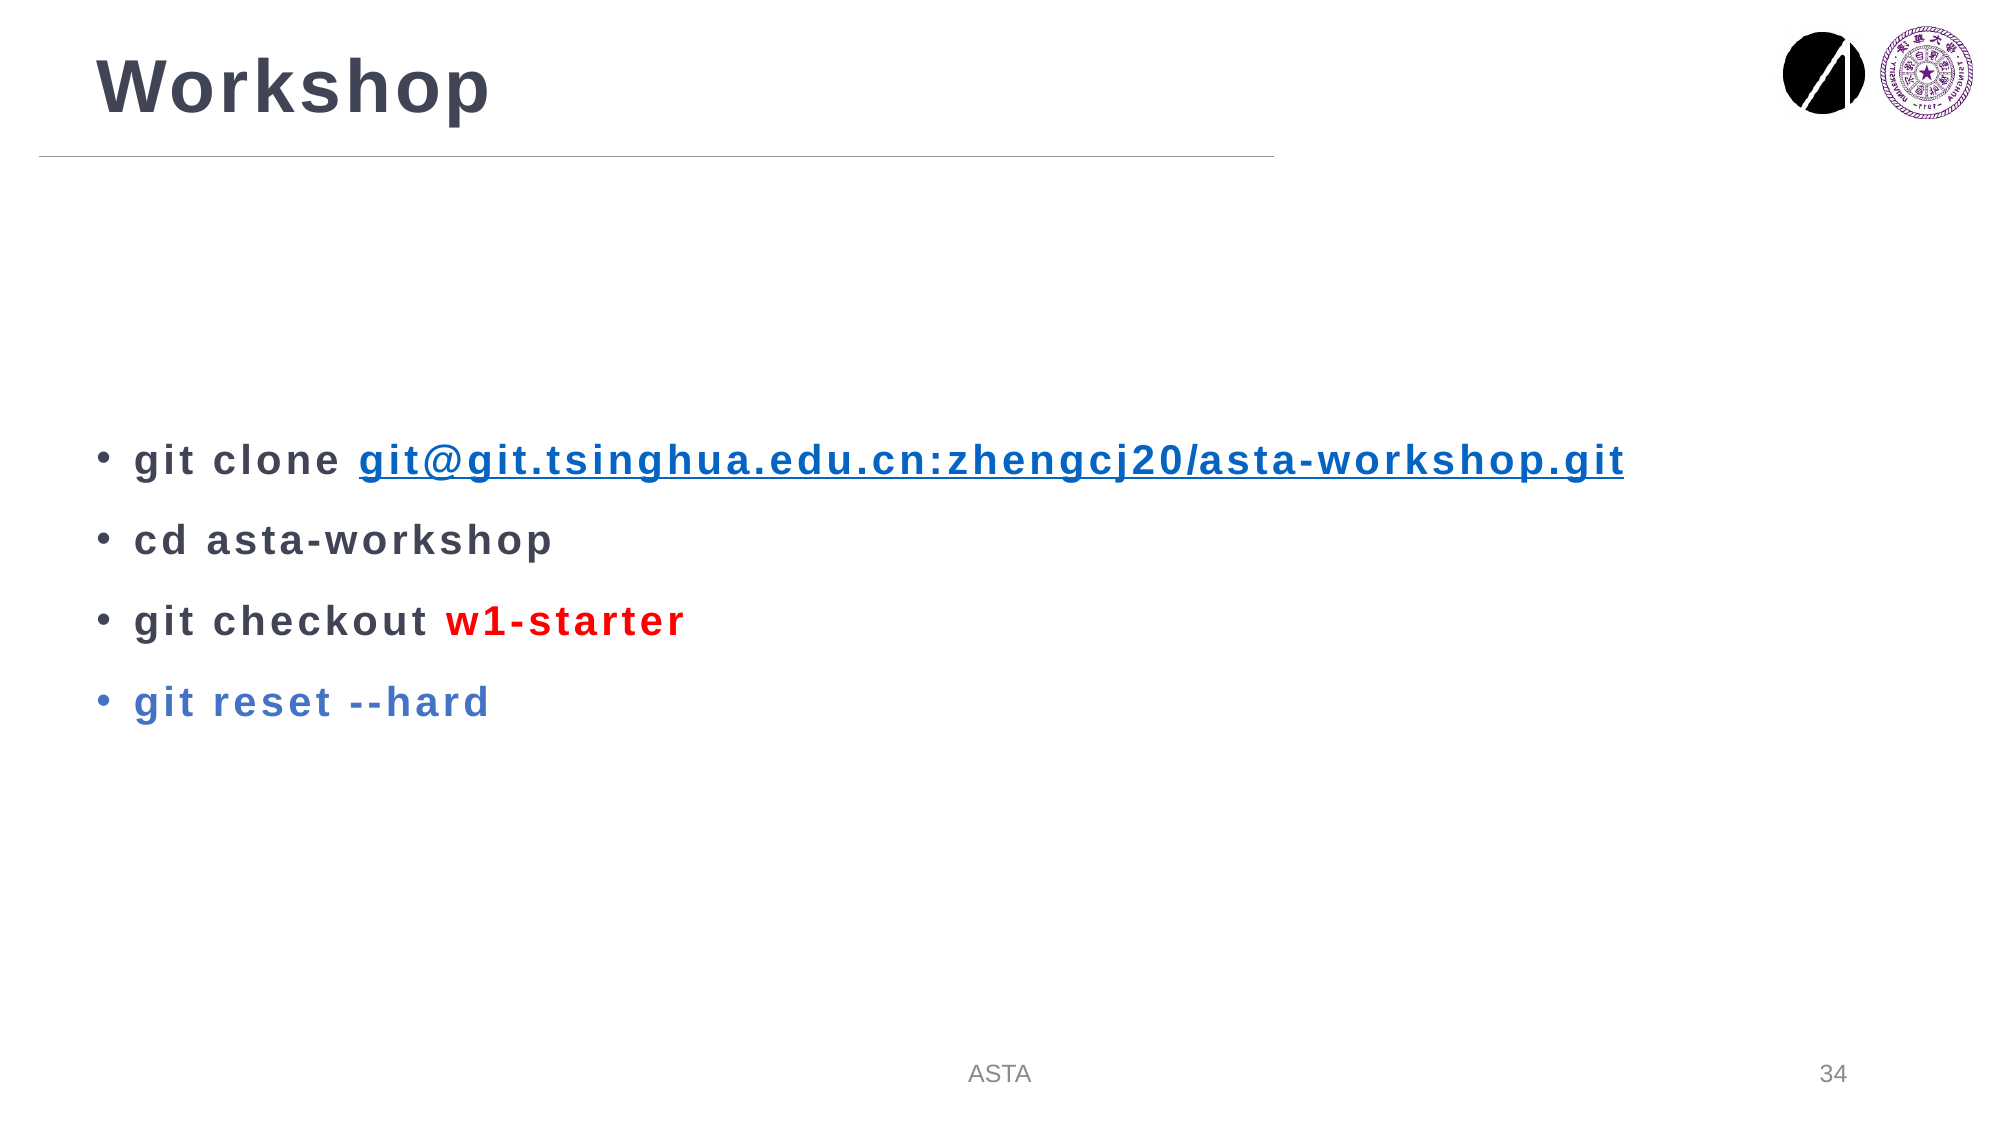

# Workshop

git clone git@git.tsinghua.edu.cn:zhengcj20/asta-workshop.git
cd asta-workshop
git checkout w1-starter
git reset --hard
ASTA
34